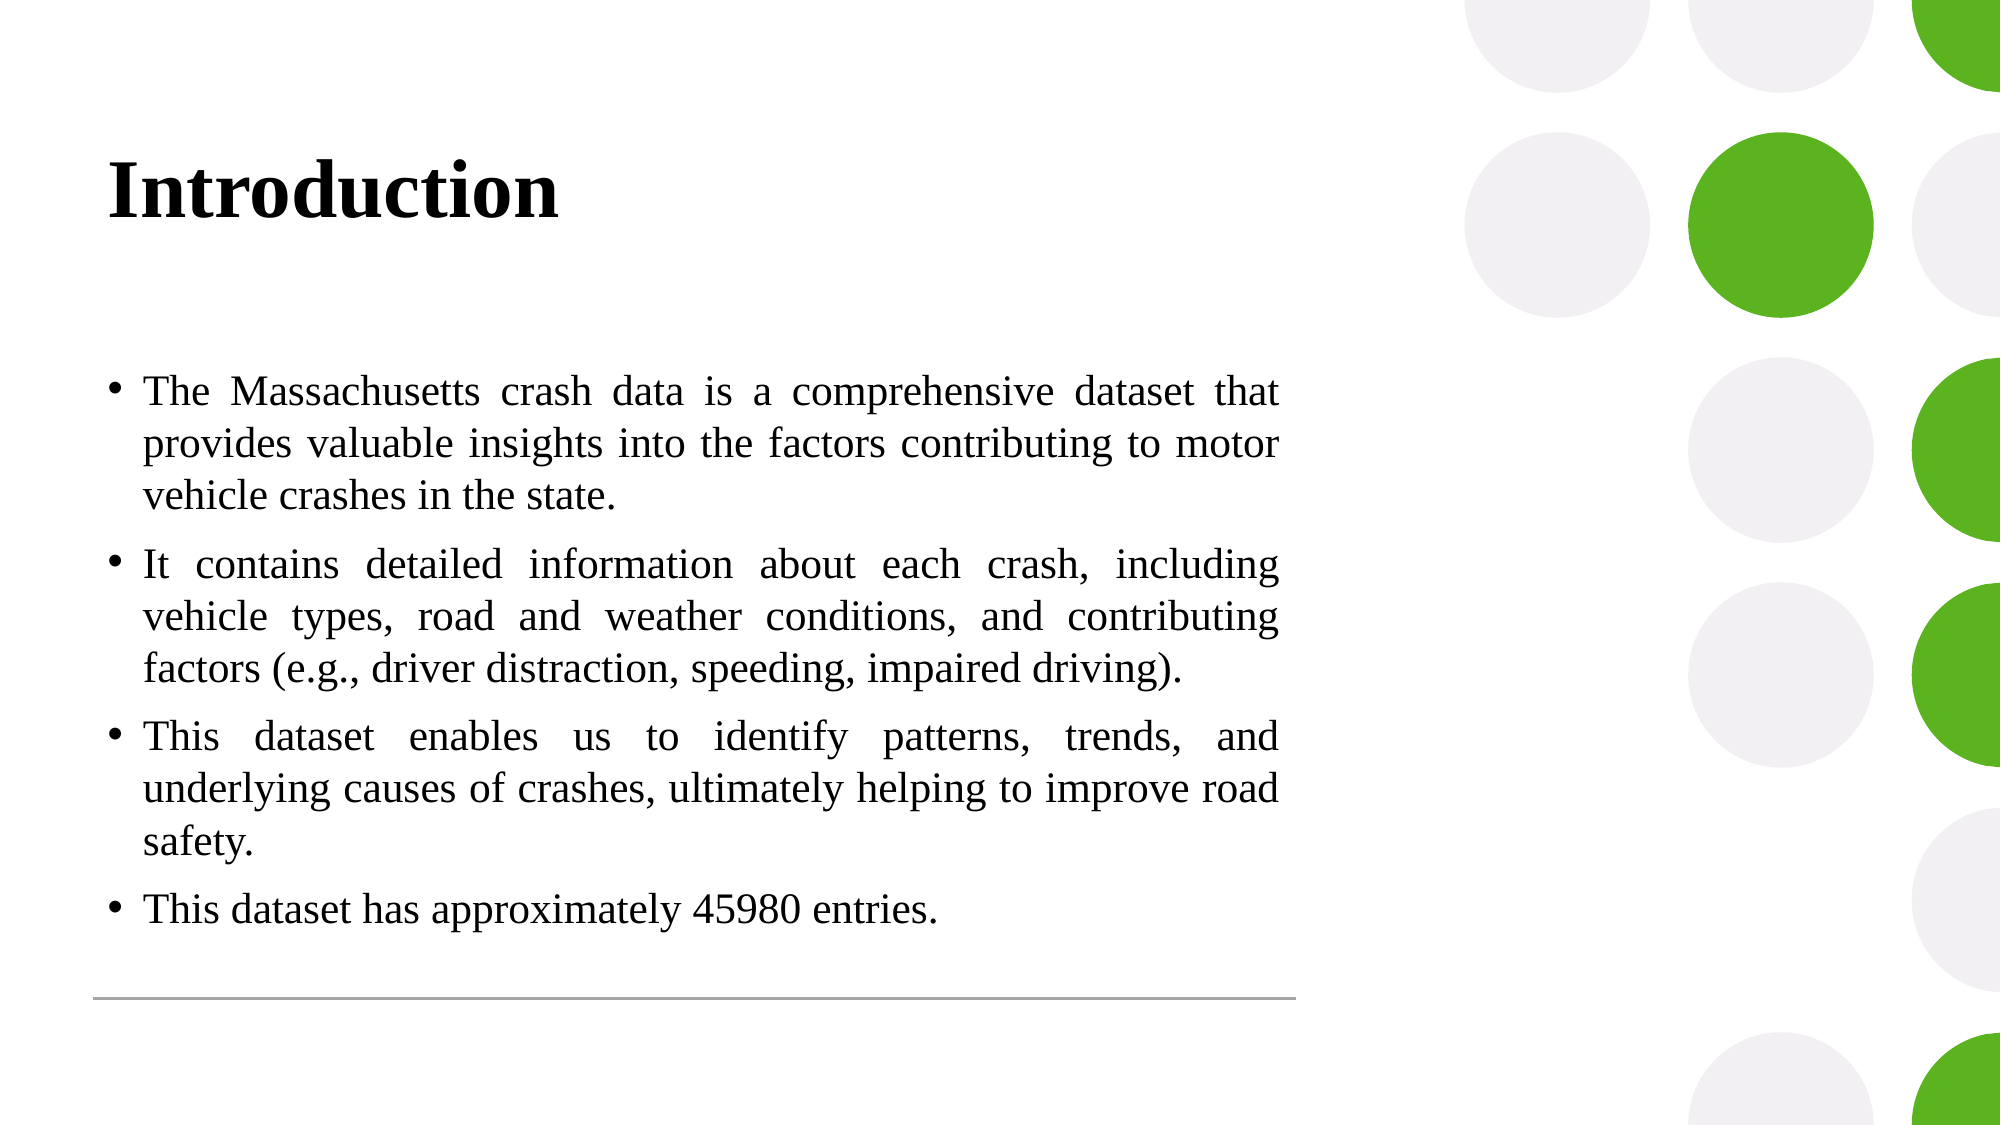

# Introduction
The Massachusetts crash data is a comprehensive dataset that provides valuable insights into the factors contributing to motor vehicle crashes in the state.
It contains detailed information about each crash, including vehicle types, road and weather conditions, and contributing factors (e.g., driver distraction, speeding, impaired driving).
This dataset enables us to identify patterns, trends, and underlying causes of crashes, ultimately helping to improve road safety.
This dataset has approximately 45980 entries.